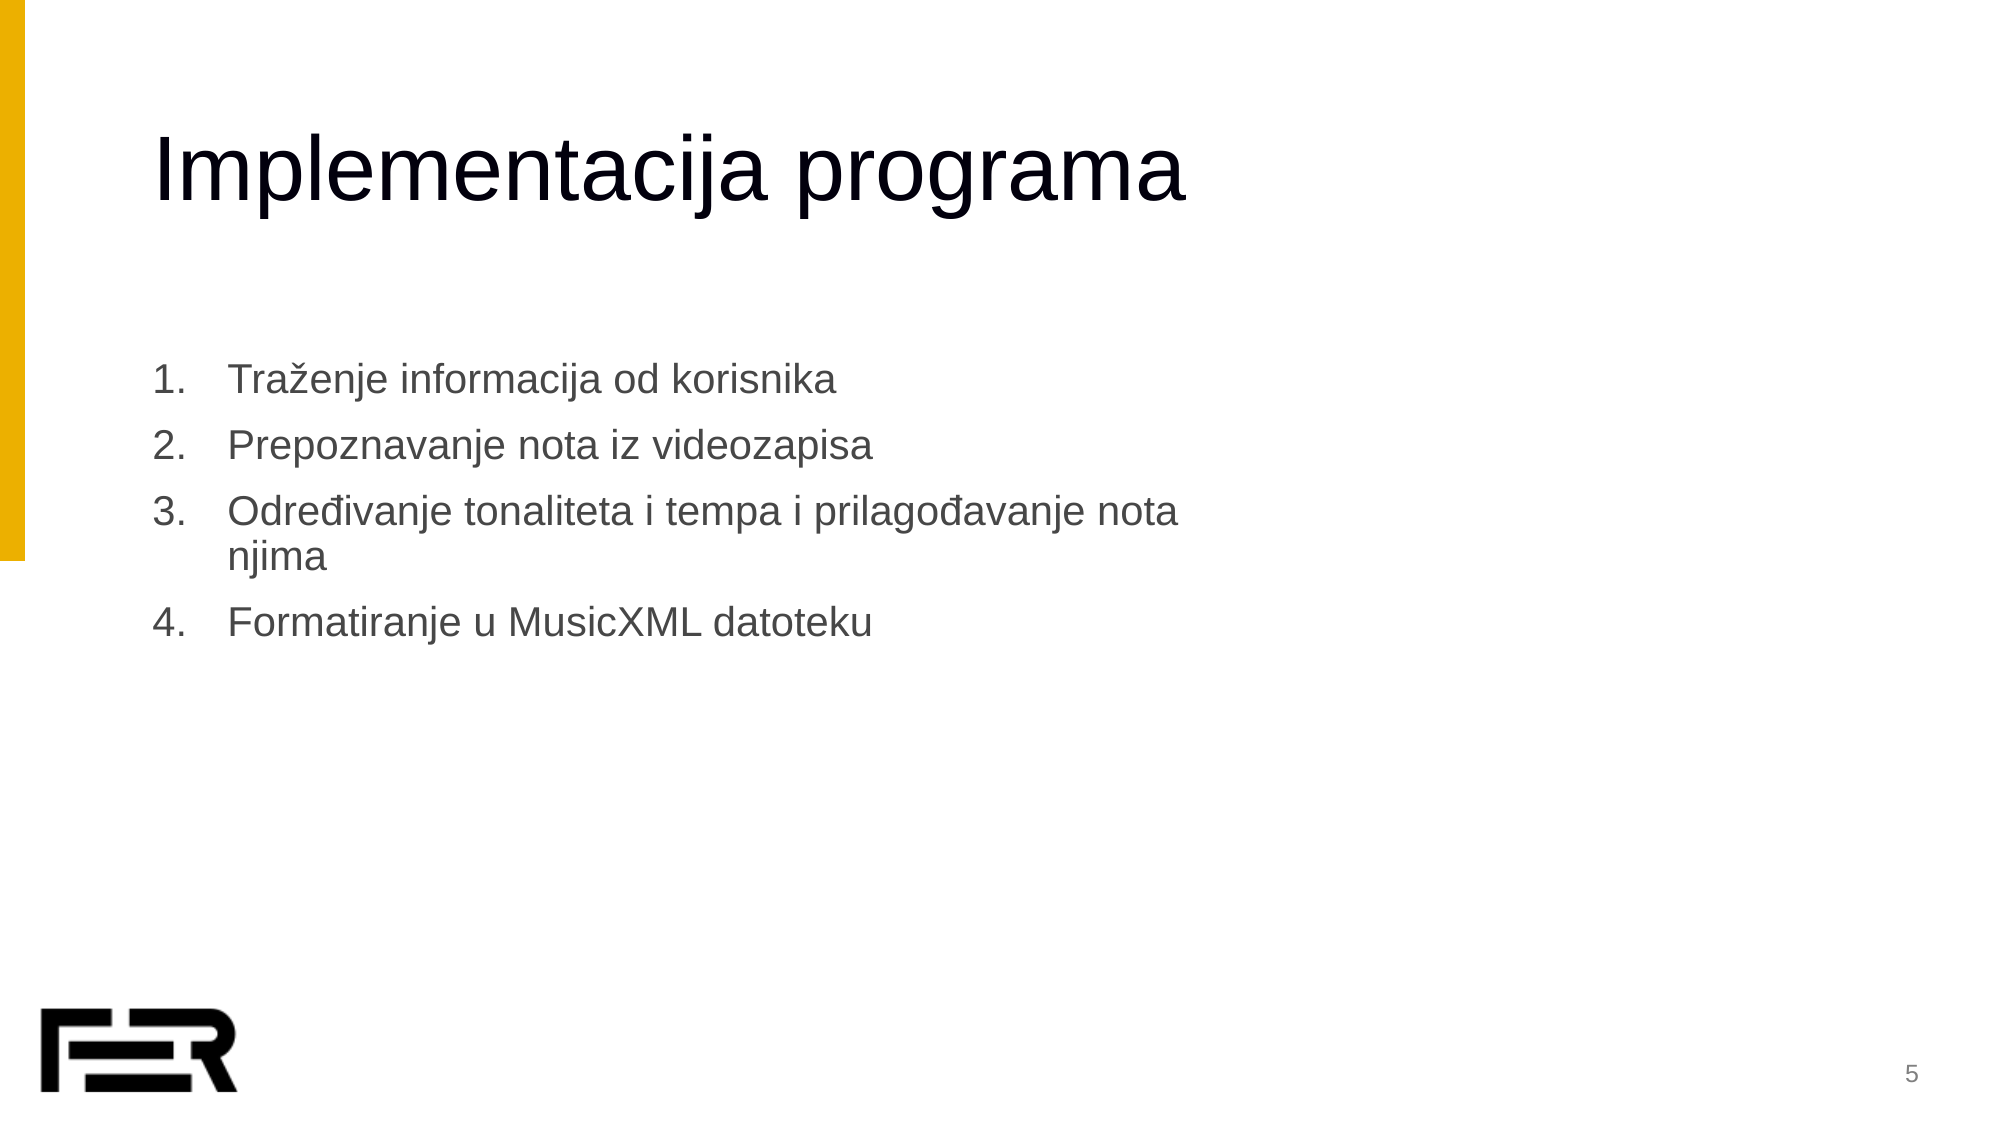

# Implementacija programa
Traženje informacija od korisnika
Prepoznavanje nota iz videozapisa
Određivanje tonaliteta i tempa i prilagođavanje nota njima
Formatiranje u MusicXML datoteku
5